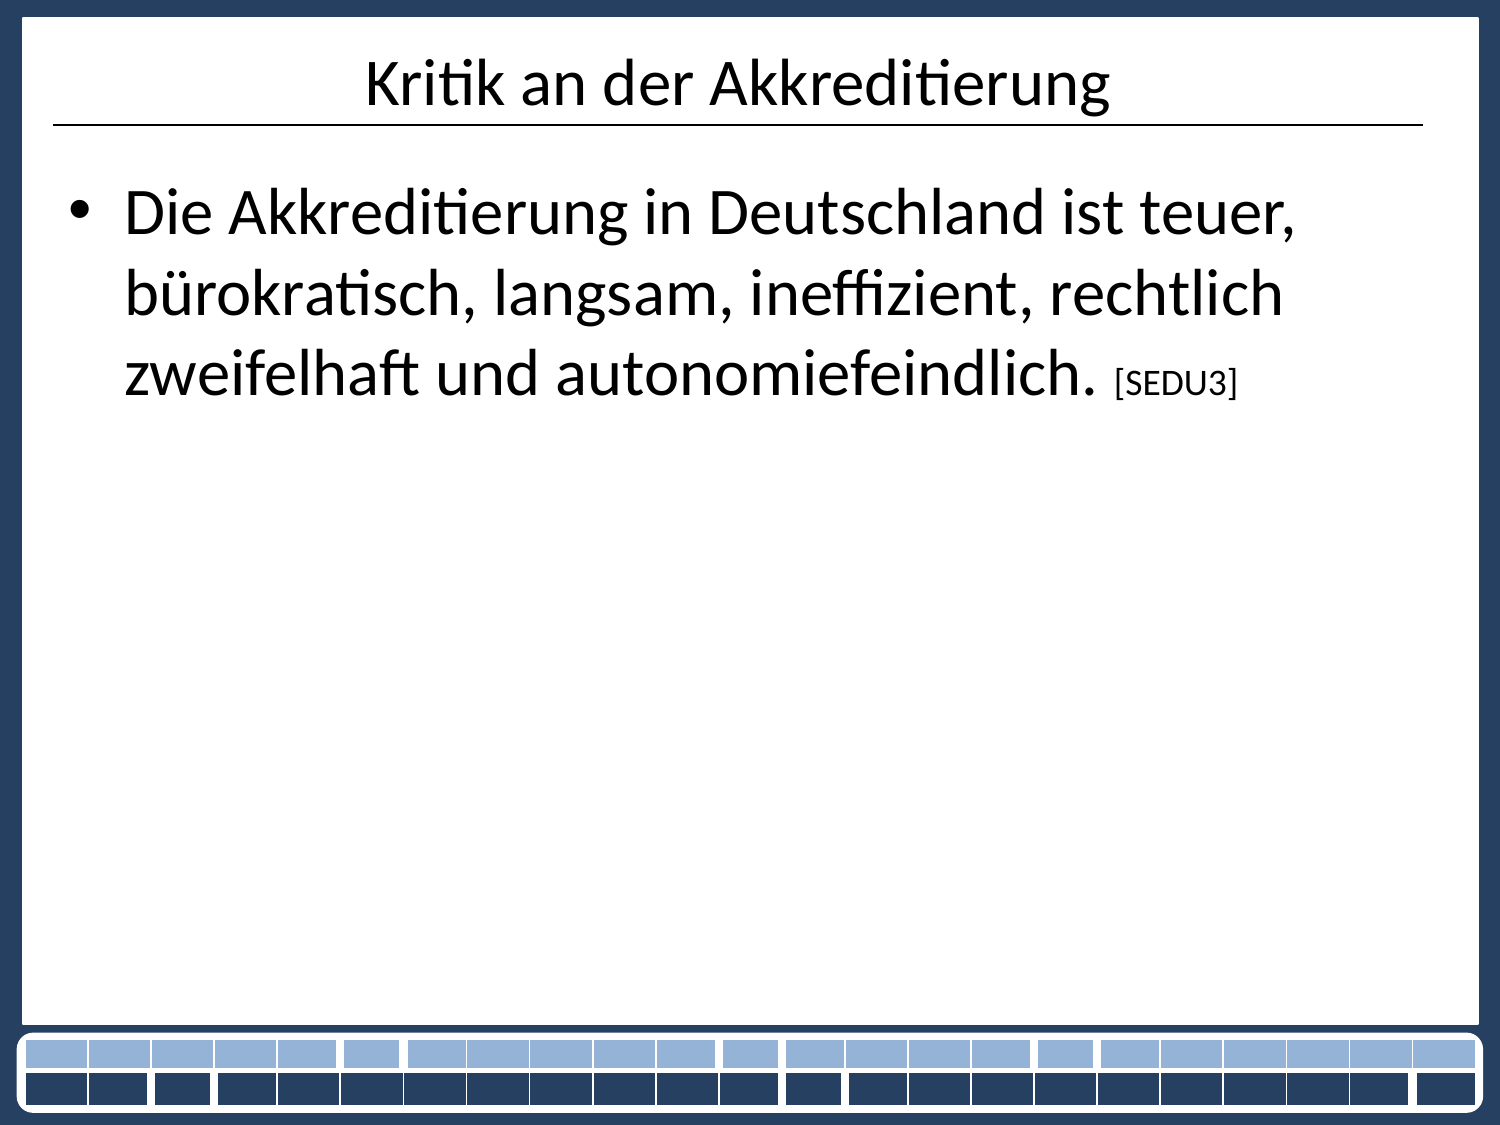

# Kritik an der Akkreditierung
Die Akkreditierung in Deutschland ist teuer, bürokratisch, langsam, ineffizient, rechtlich zweifelhaft und autonomiefeindlich. [SEDU3]

|  |  |  |  |  |  |  |  |  |  |  |  |  |  |  |  |  |  |  |  |  |  |  |
| --- | --- | --- | --- | --- | --- | --- | --- | --- | --- | --- | --- | --- | --- | --- | --- | --- | --- | --- | --- | --- | --- | --- |
|  |  |  |  |  |  |  |  |  |  |  |  |  |  |  |  |  |  |  |  |  |  |  |
10.12.2013
34